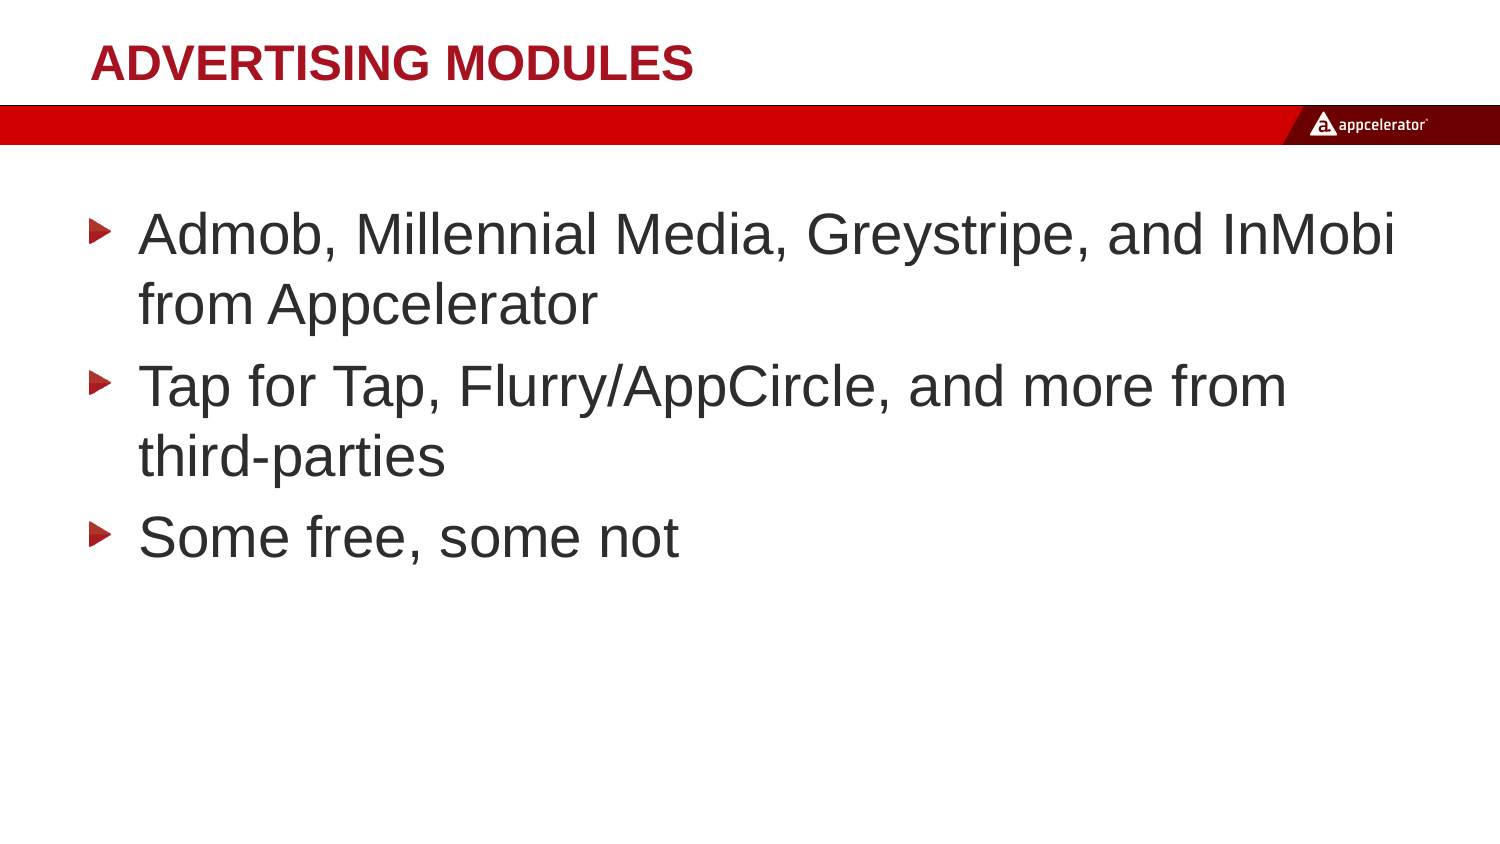

# Advertising modules
Admob, Millennial Media, Greystripe, and InMobi from Appcelerator
Tap for Tap, Flurry/AppCircle, and more from third-parties
Some free, some not